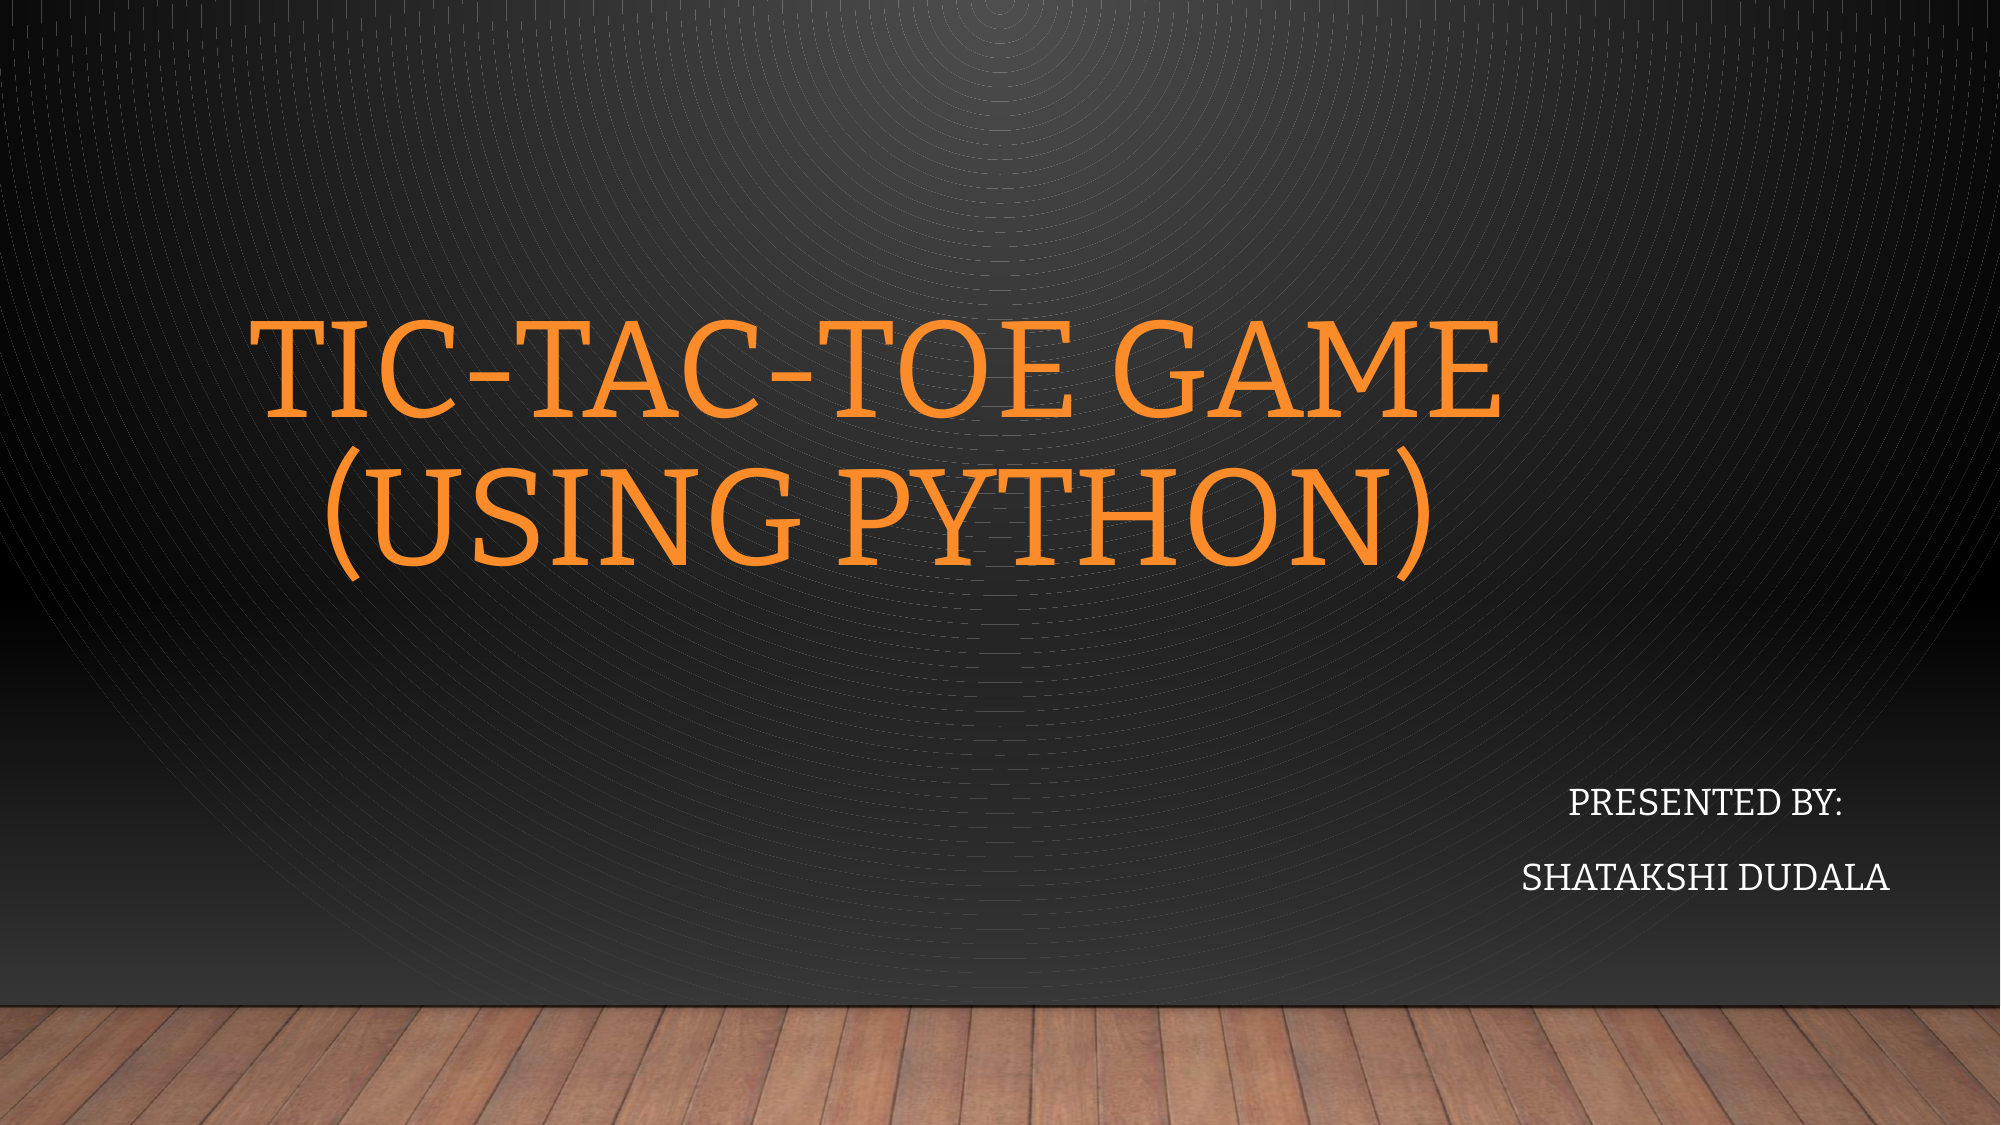

# Tic-Tac-Toe Game (Using Python)
Presented by:
Shatakshi Dudala